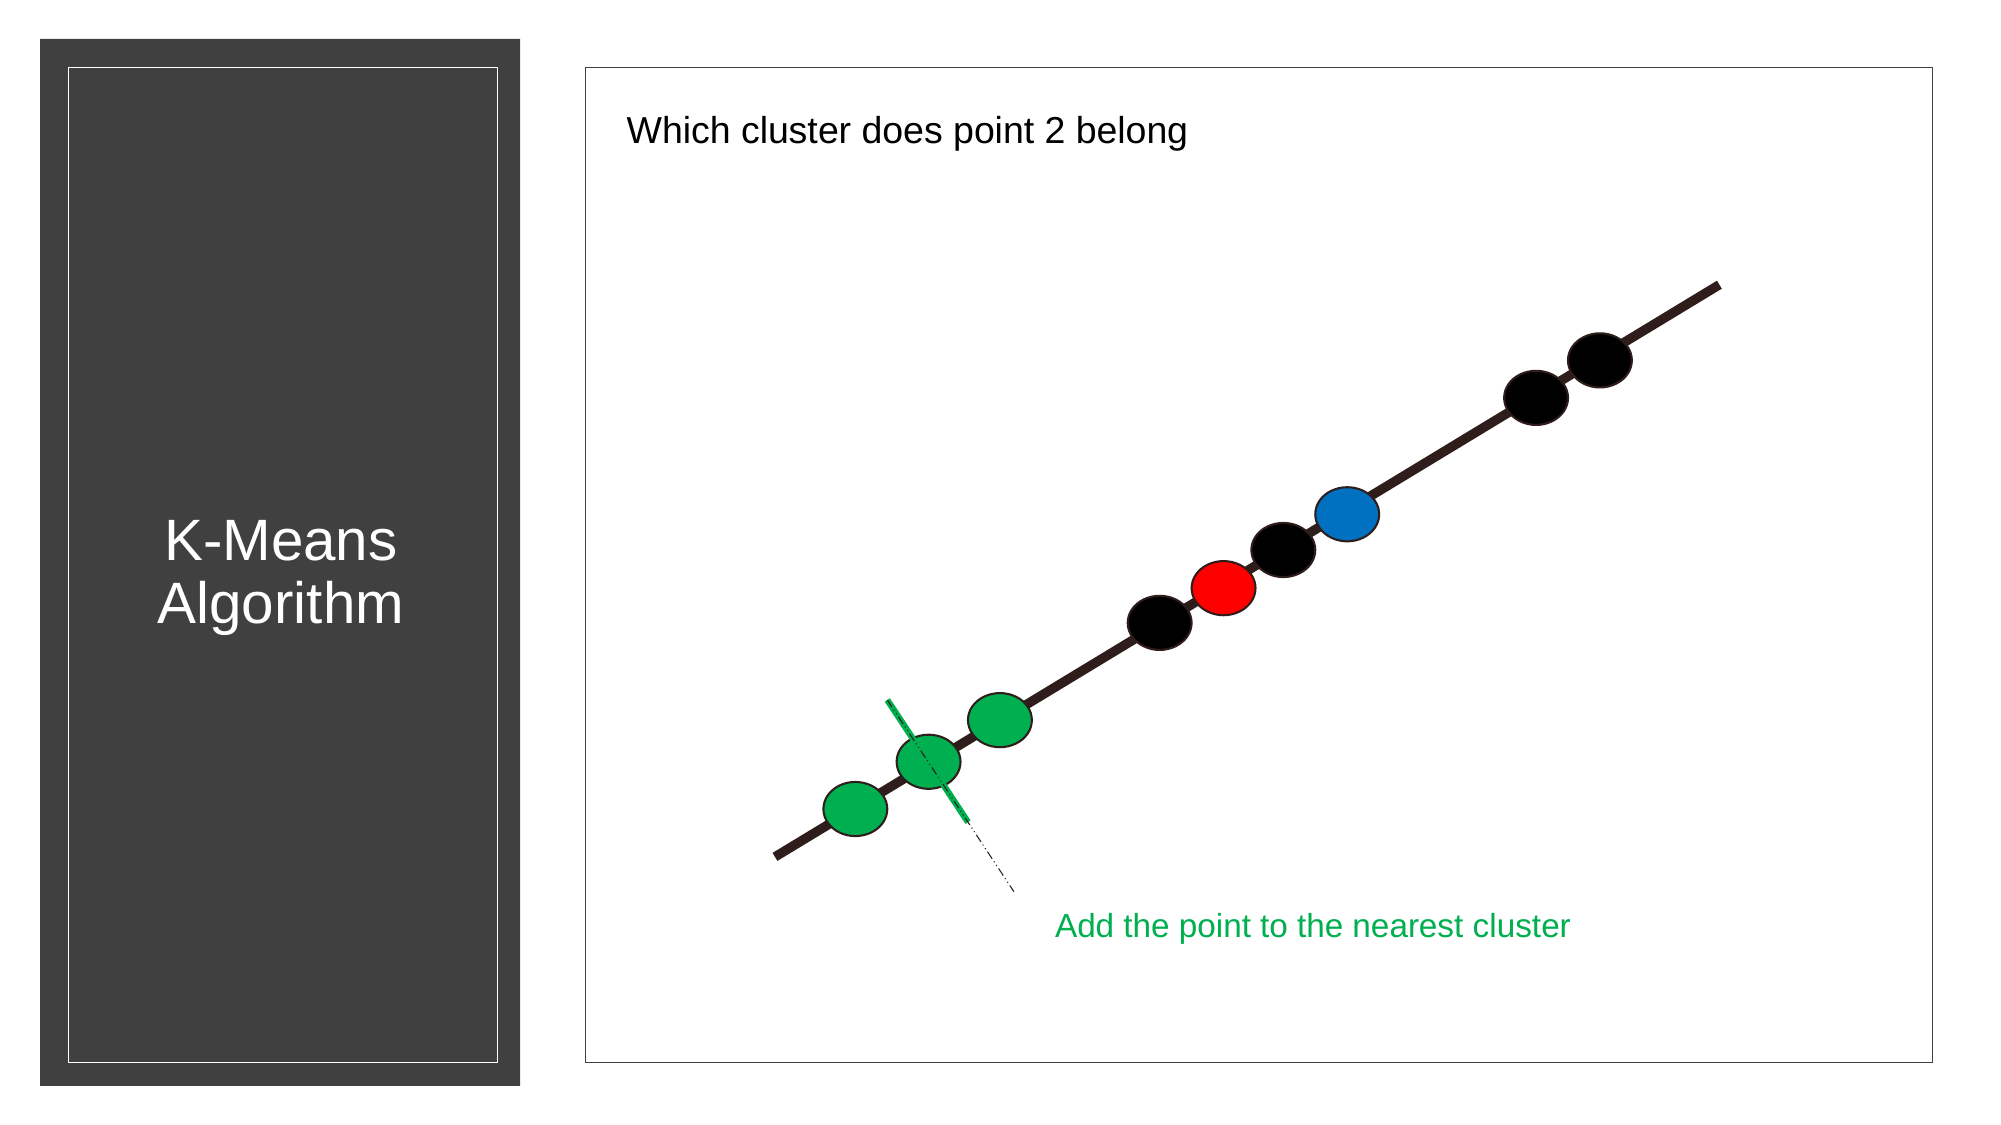

Which cluster does point 2 belong
# K-Means Algorithm

Add the point to the nearest cluster